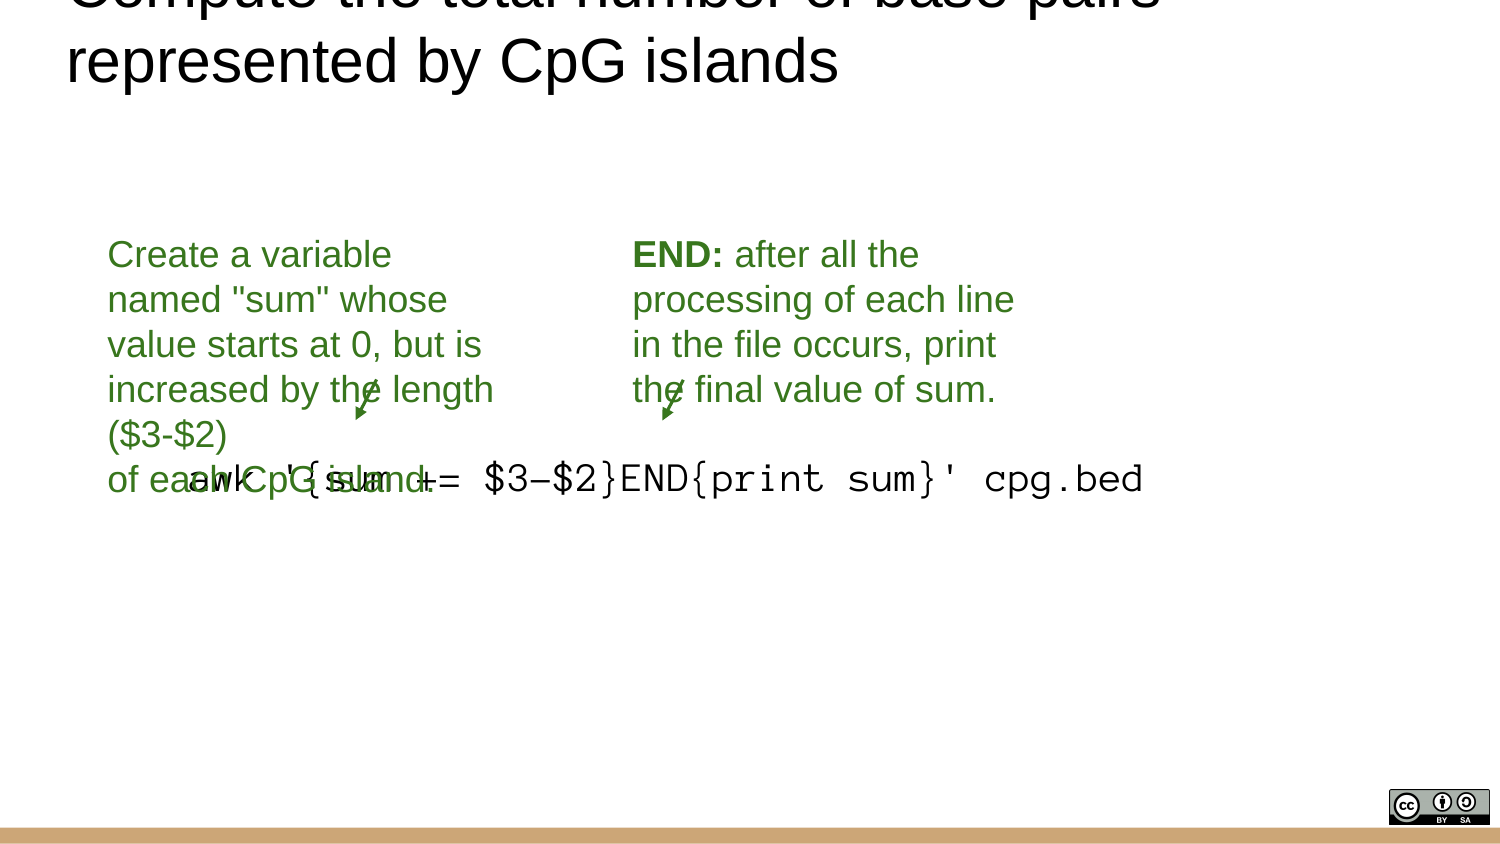

# Compute the total number of base pairs represented by CpG islands
Create a variable named "sum" whose value starts at 0, but is increased by the length ($3-$2)
of each CpG island.
END: after all the processing of each line in the file occurs, print the final value of sum.
awk '{sum += $3-$2}END{print sum}' cpg.bed